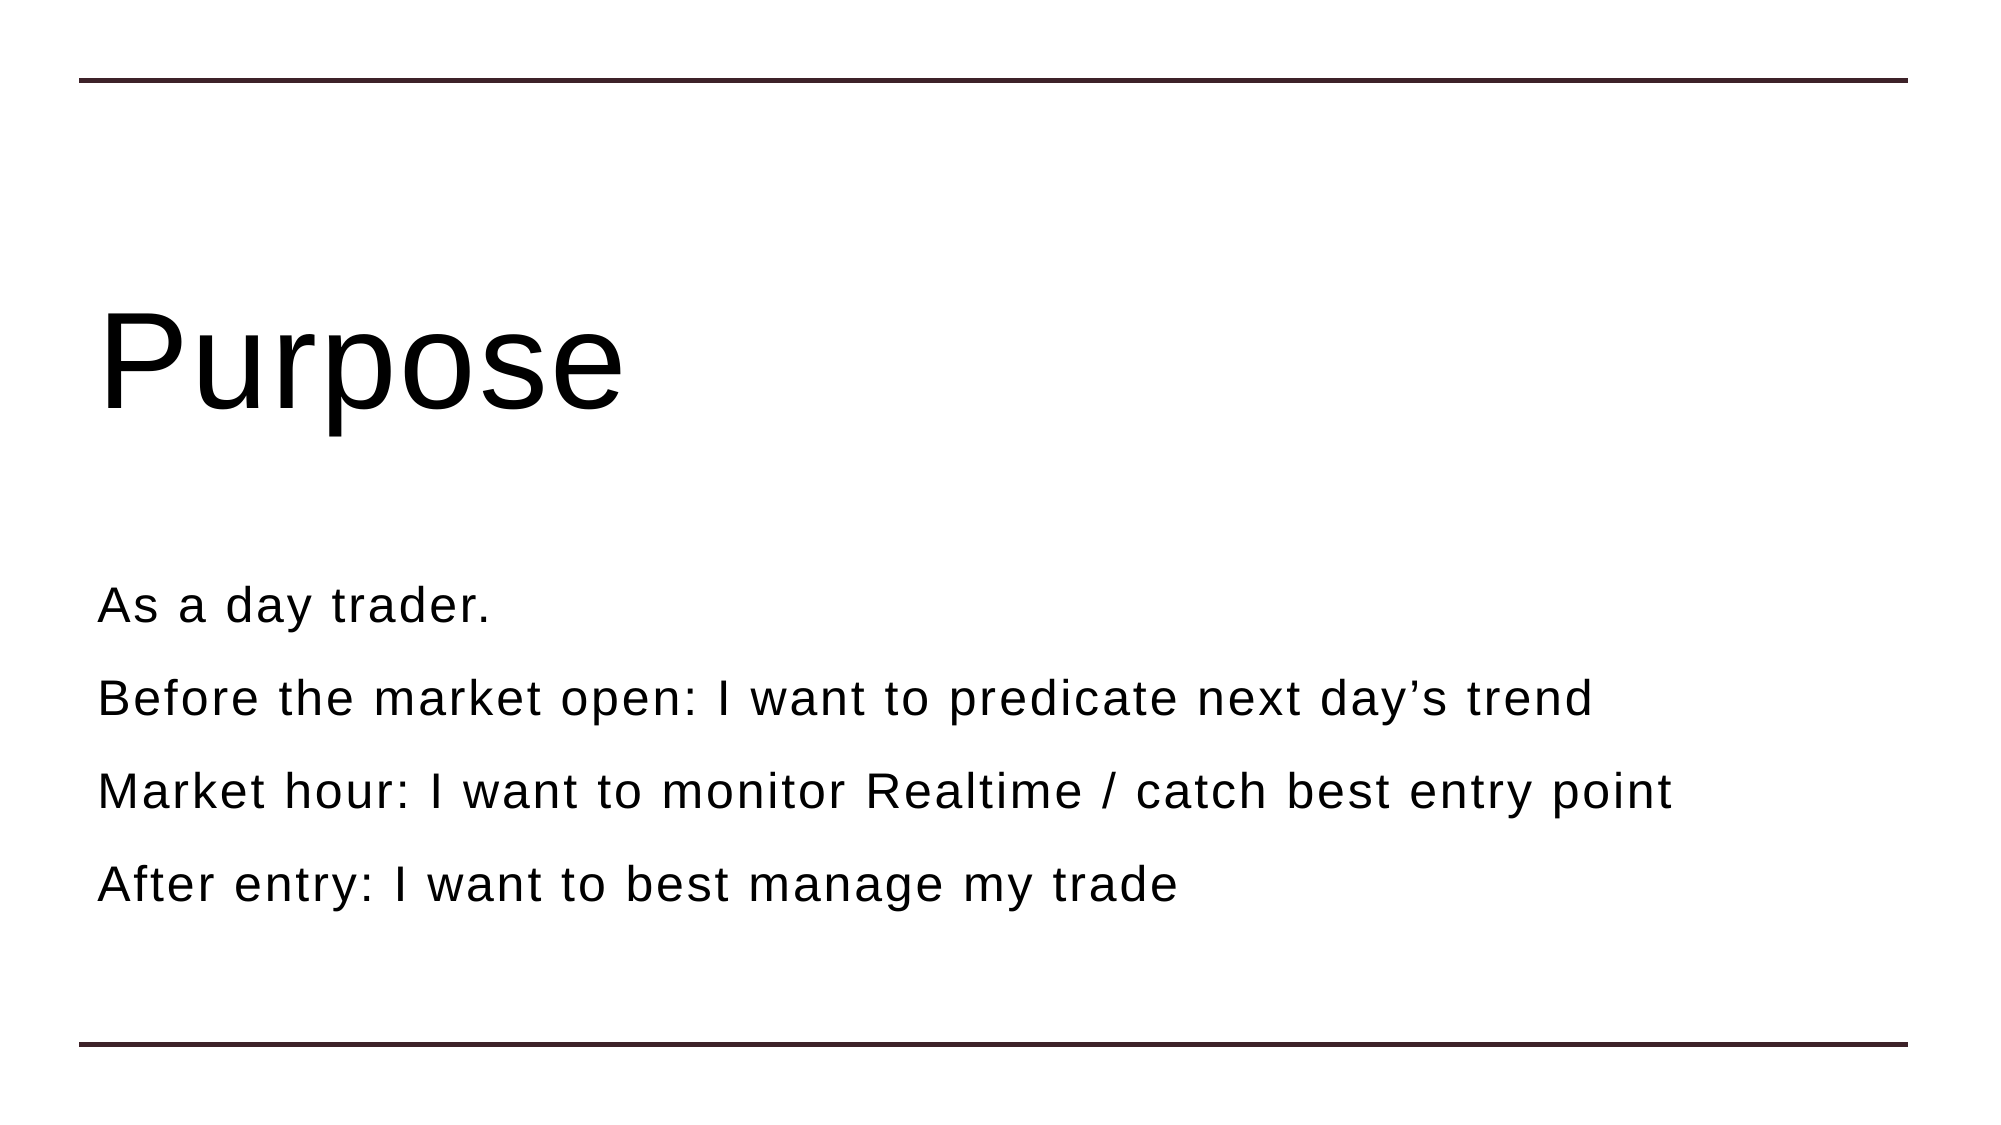

# Purpose
As a day trader.
Before the market open: I want to predicate next day’s trend
Market hour: I want to monitor Realtime / catch best entry point
After entry: I want to best manage my trade